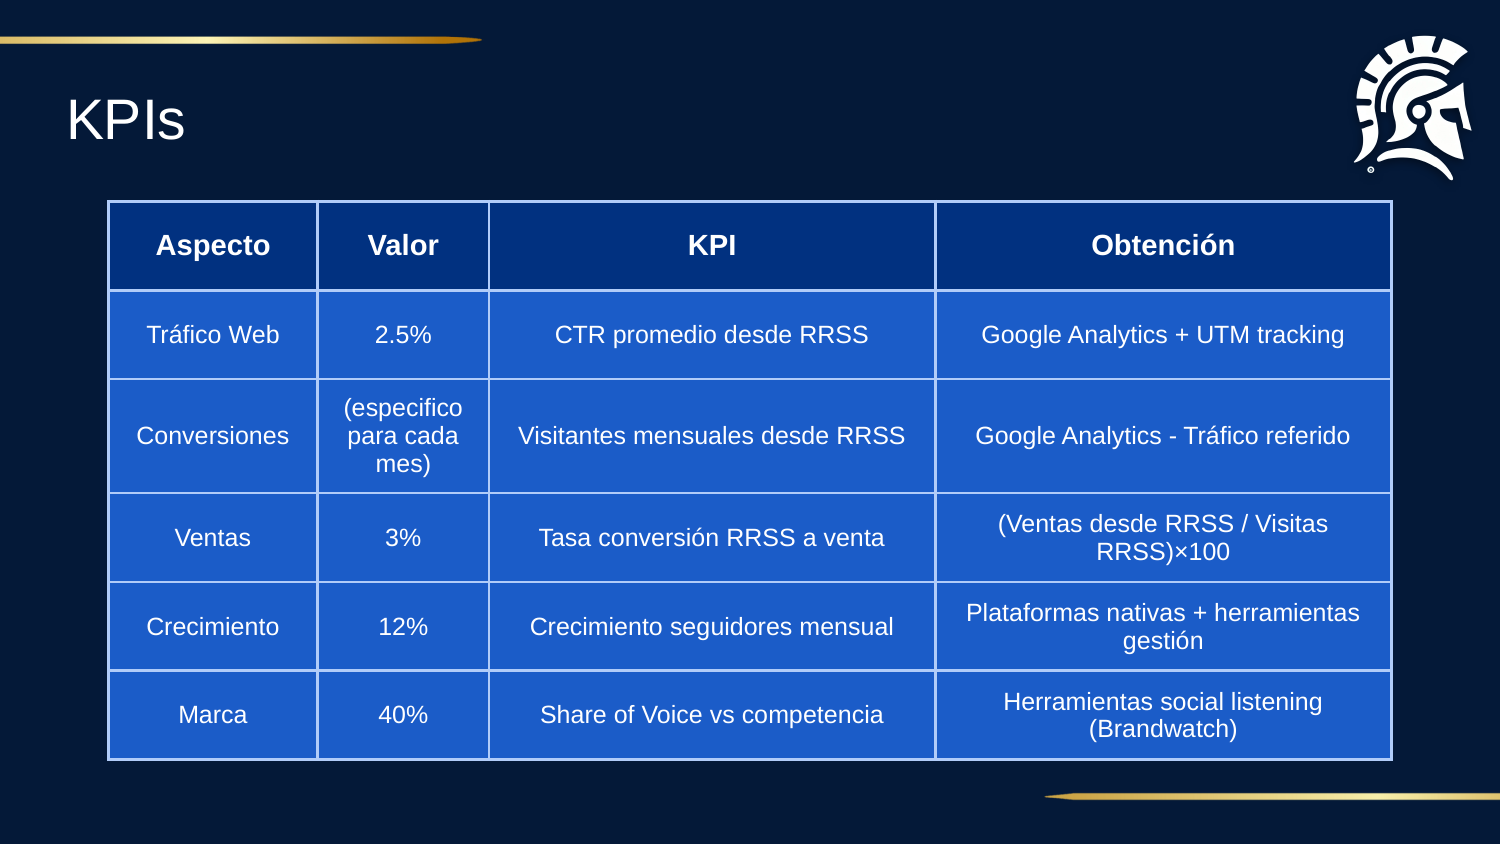

# KPIs
| Aspecto | Valor | KPI | Obtención |
| --- | --- | --- | --- |
| Tráfico Web | 2.5% | CTR promedio desde RRSS | Google Analytics + UTM tracking |
| Conversiones | (especifico para cada mes) | Visitantes mensuales desde RRSS | Google Analytics - Tráfico referido |
| Ventas | 3% | Tasa conversión RRSS a venta | (Ventas desde RRSS / Visitas RRSS)×100 |
| Crecimiento | 12% | Crecimiento seguidores mensual | Plataformas nativas + herramientas gestión |
| Marca | 40% | Share of Voice vs competencia | Herramientas social listening (Brandwatch) |